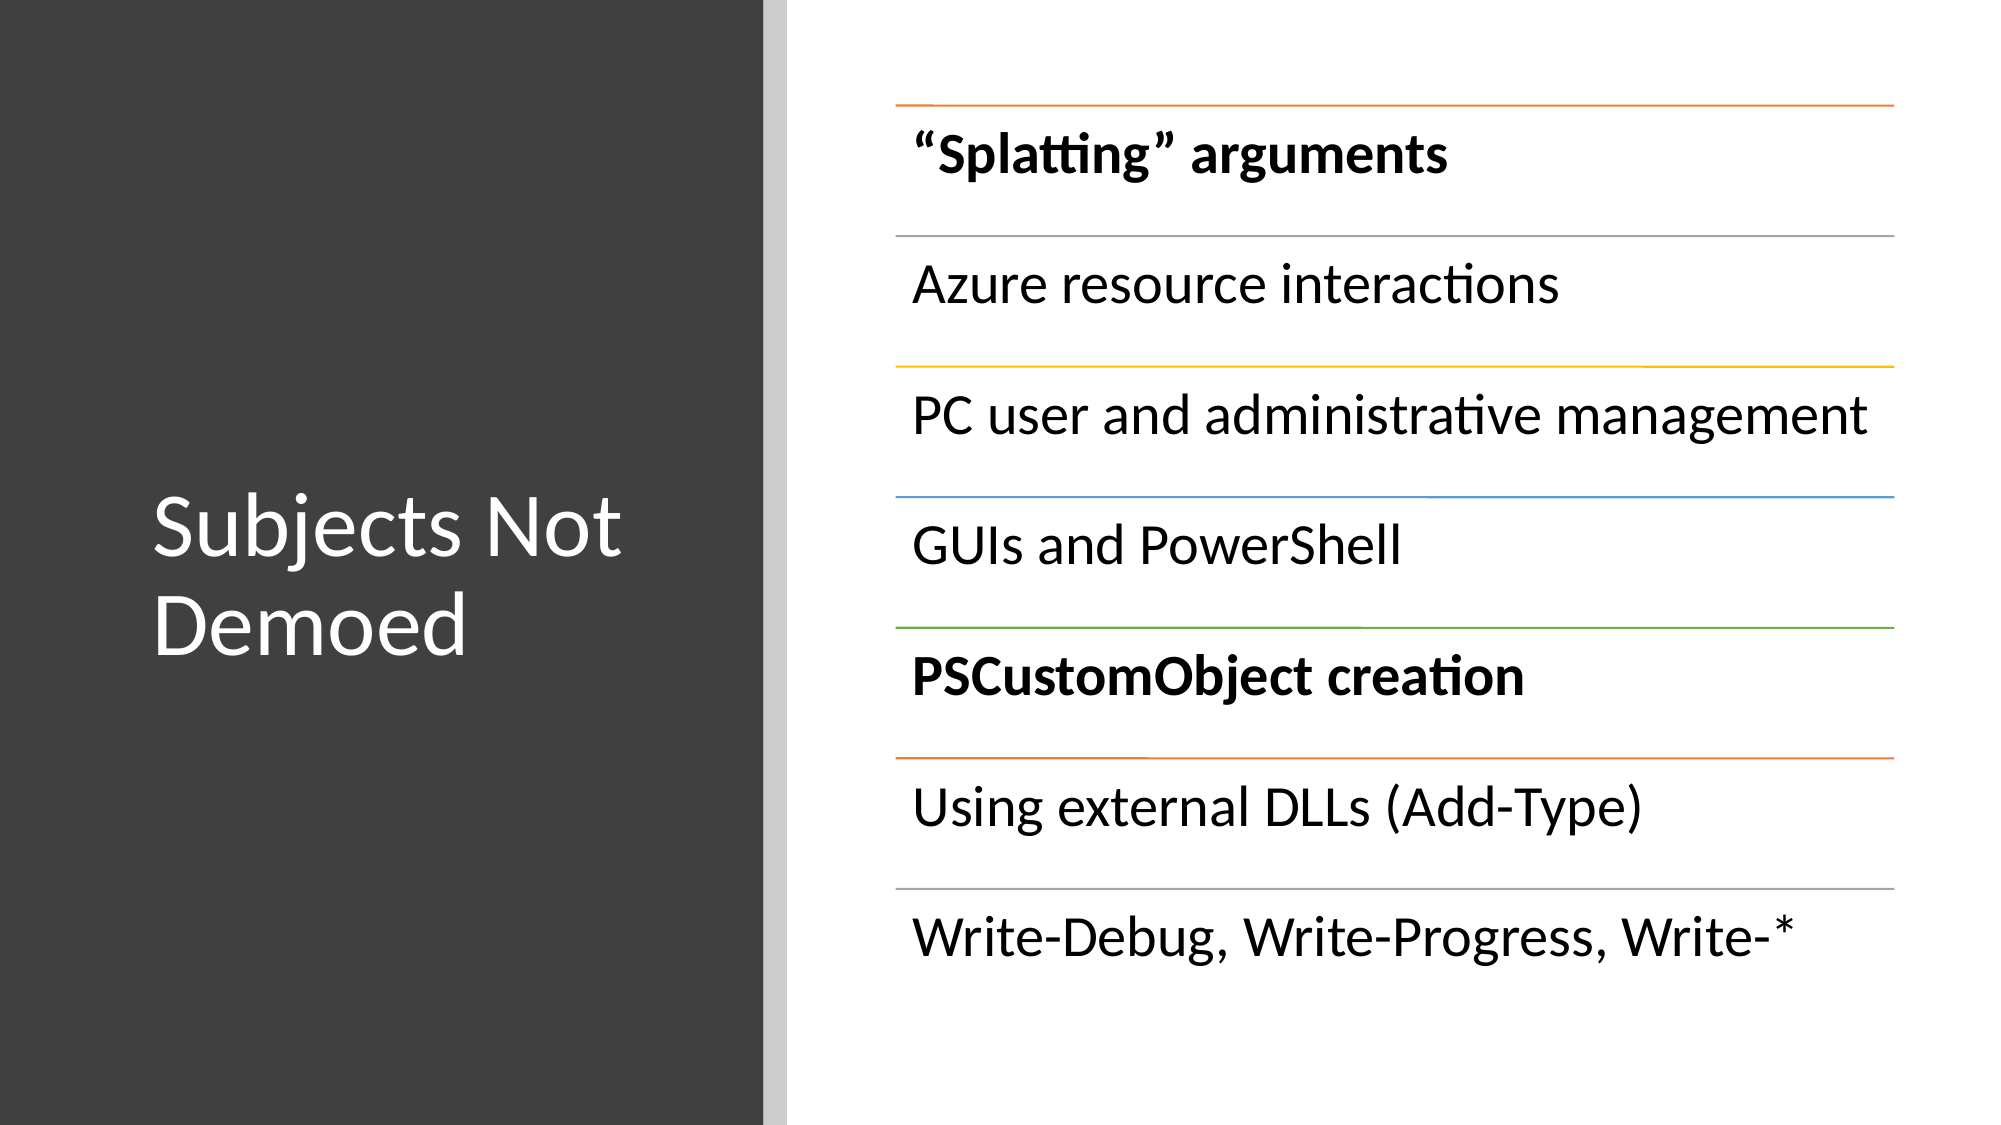

“Splatting” arguments
Azure resource interactions
PC user and administrative management
GUIs and PowerShell
PSCustomObject creation
Using external DLLs (Add-Type)
Write-Debug, Write-Progress, Write-*
# Subjects Not Demoed